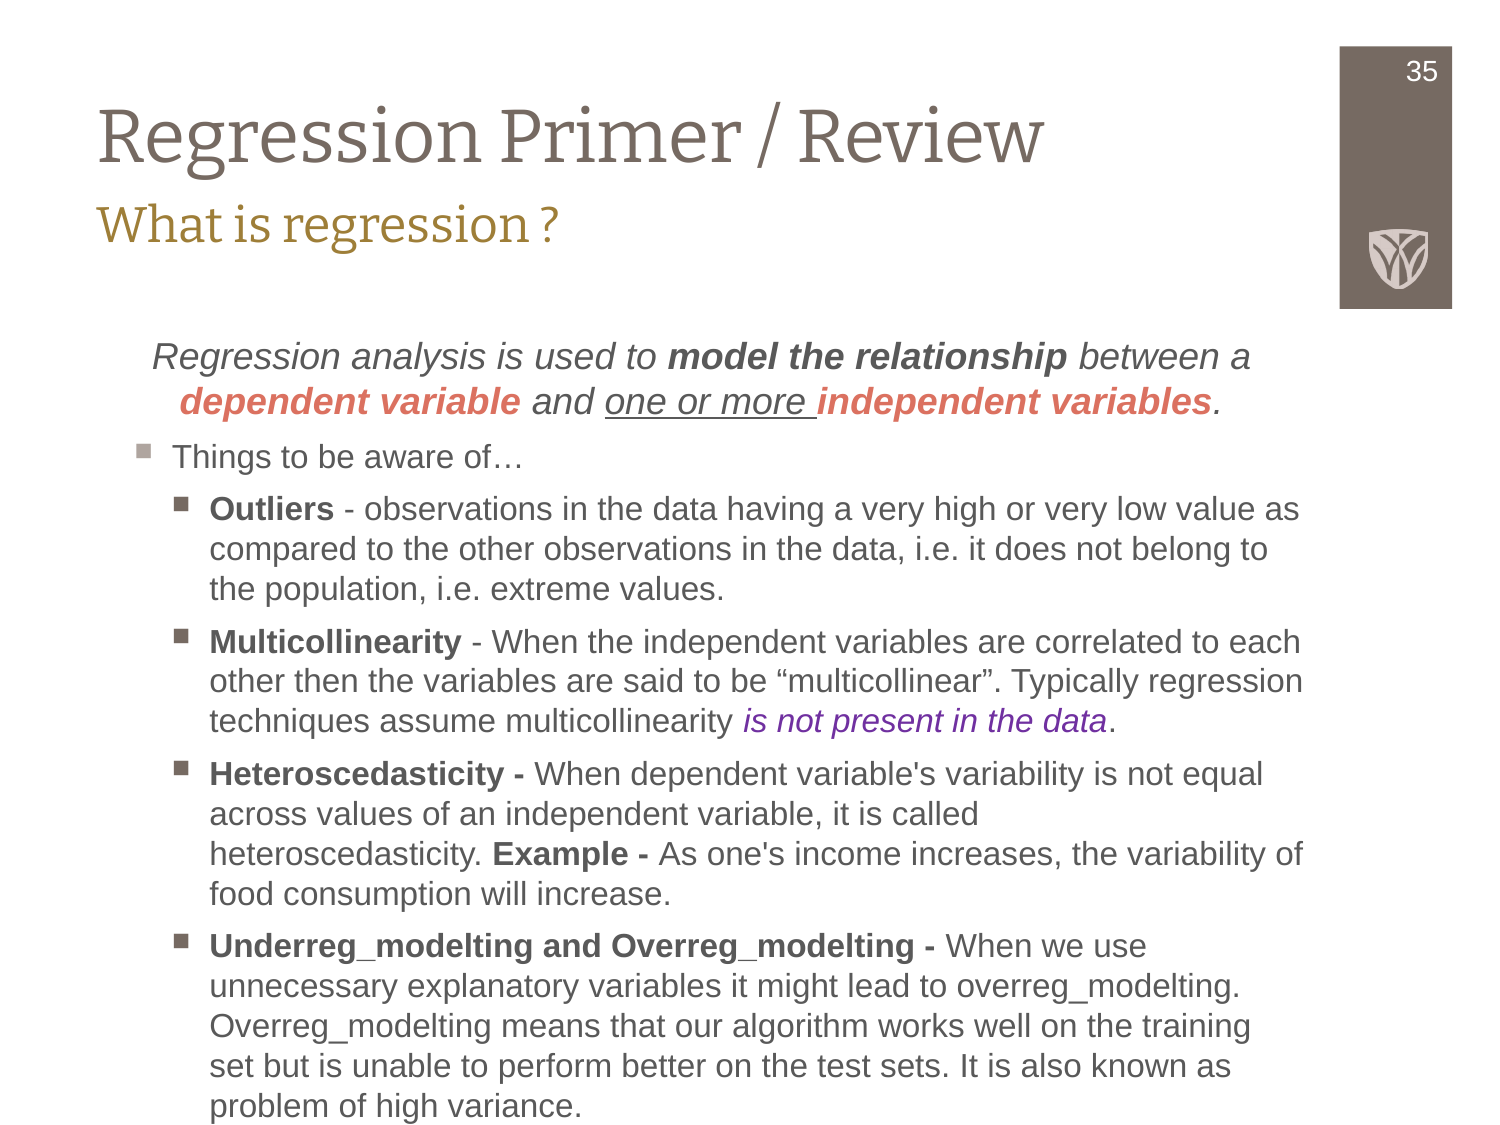

# Regression Primer / Review
35
What is regression ?
Regression analysis is used to model the relationship between a dependent variable and one or more independent variables.
Things to be aware of…
Outliers - observations in the data having a very high or very low value as compared to the other observations in the data, i.e. it does not belong to the population, i.e. extreme values.
Multicollinearity - When the independent variables are correlated to each other then the variables are said to be “multicollinear”. Typically regression techniques assume multicollinearity is not present in the data.
Heteroscedasticity - When dependent variable's variability is not equal across values of an independent variable, it is called heteroscedasticity. Example - As one's income increases, the variability of food consumption will increase.
Underreg_modelting and Overreg_modelting - When we use unnecessary explanatory variables it might lead to overreg_modelting. Overreg_modelting means that our algorithm works well on the training set but is unable to perform better on the test sets. It is also known as problem of high variance.